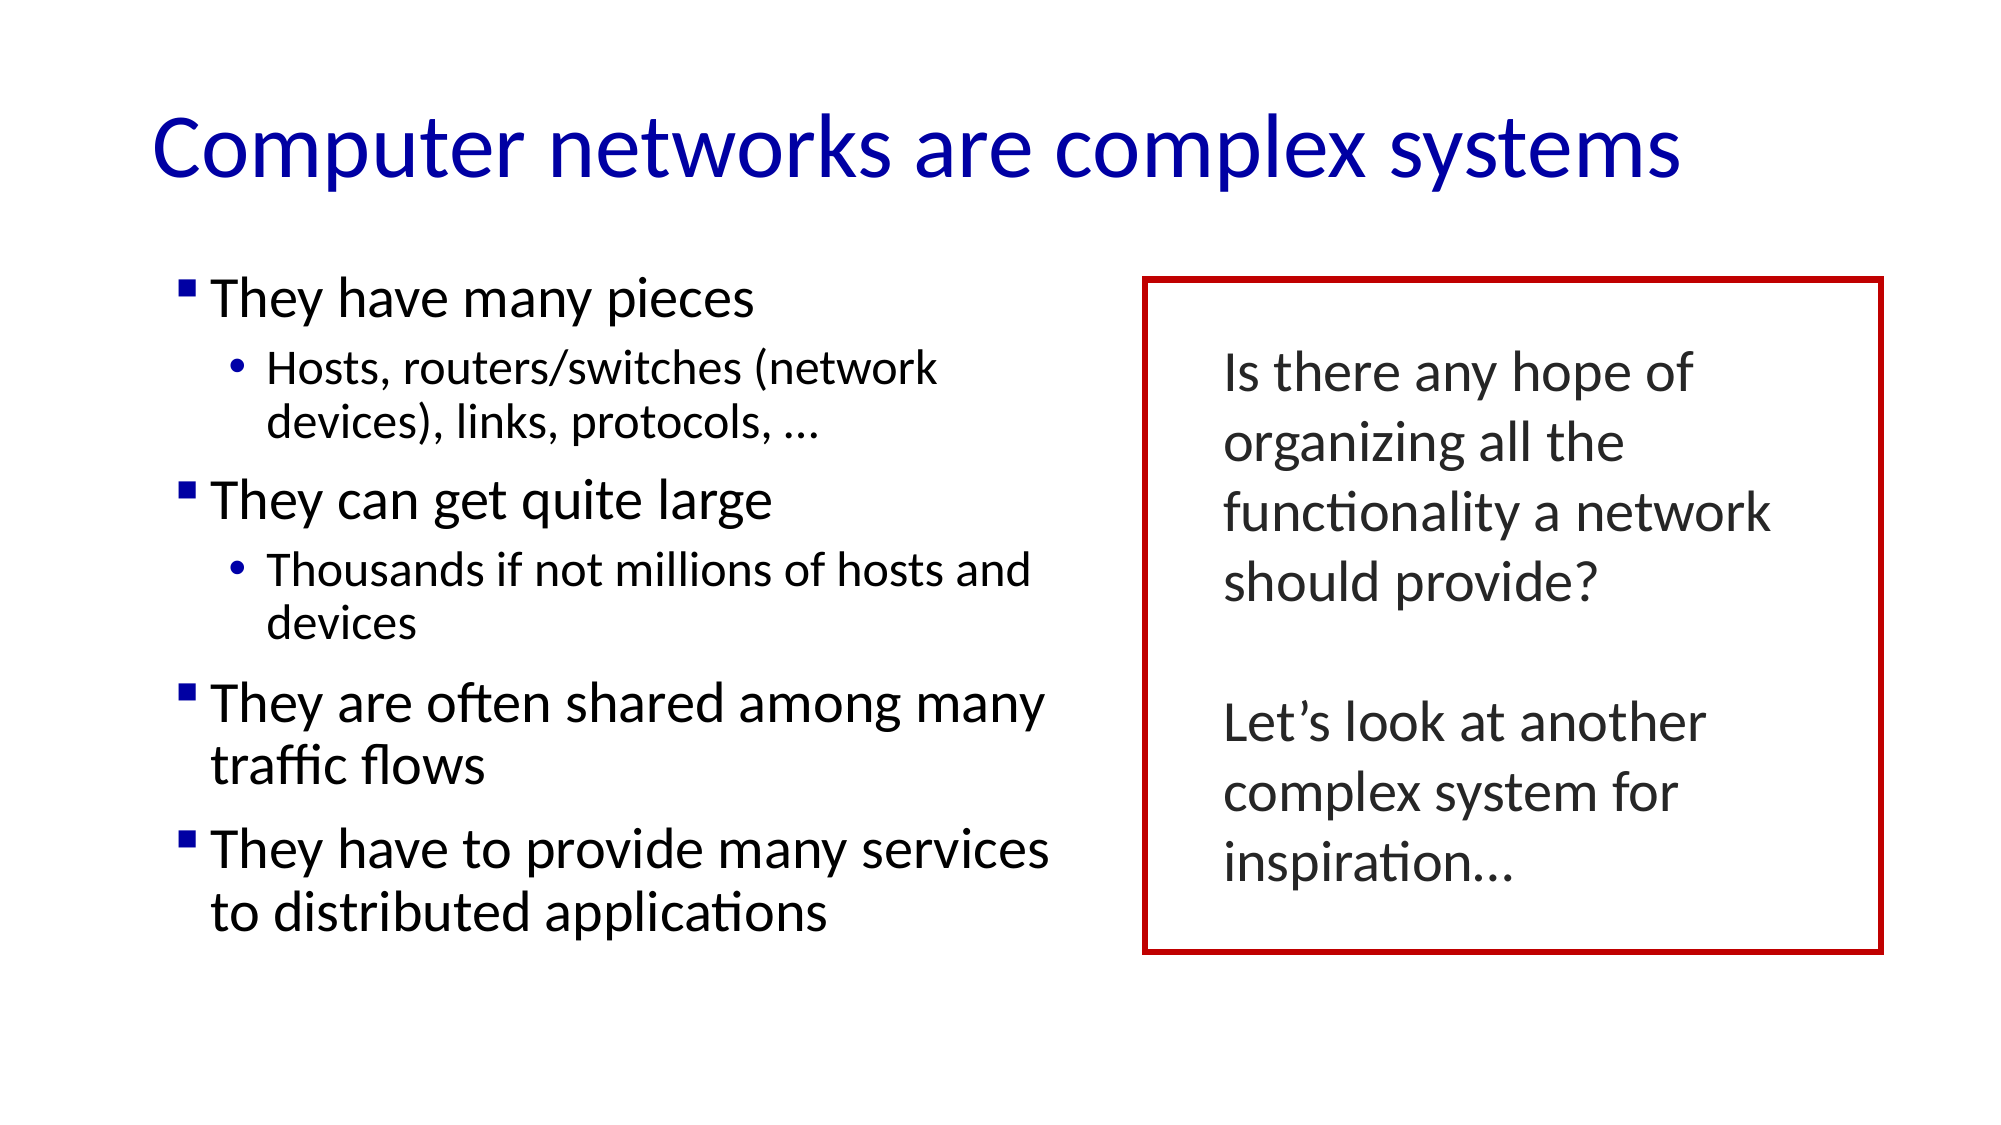

# Computer networks are complex systems
They have many pieces
Hosts, routers/switches (network devices), links, protocols, …
They can get quite large
Thousands if not millions of hosts and devices
They are often shared among many traffic flows
They have to provide many services to distributed applications

Is there any hope of organizing all the functionality a network should provide?

Let’s look at another complex system for inspiration…